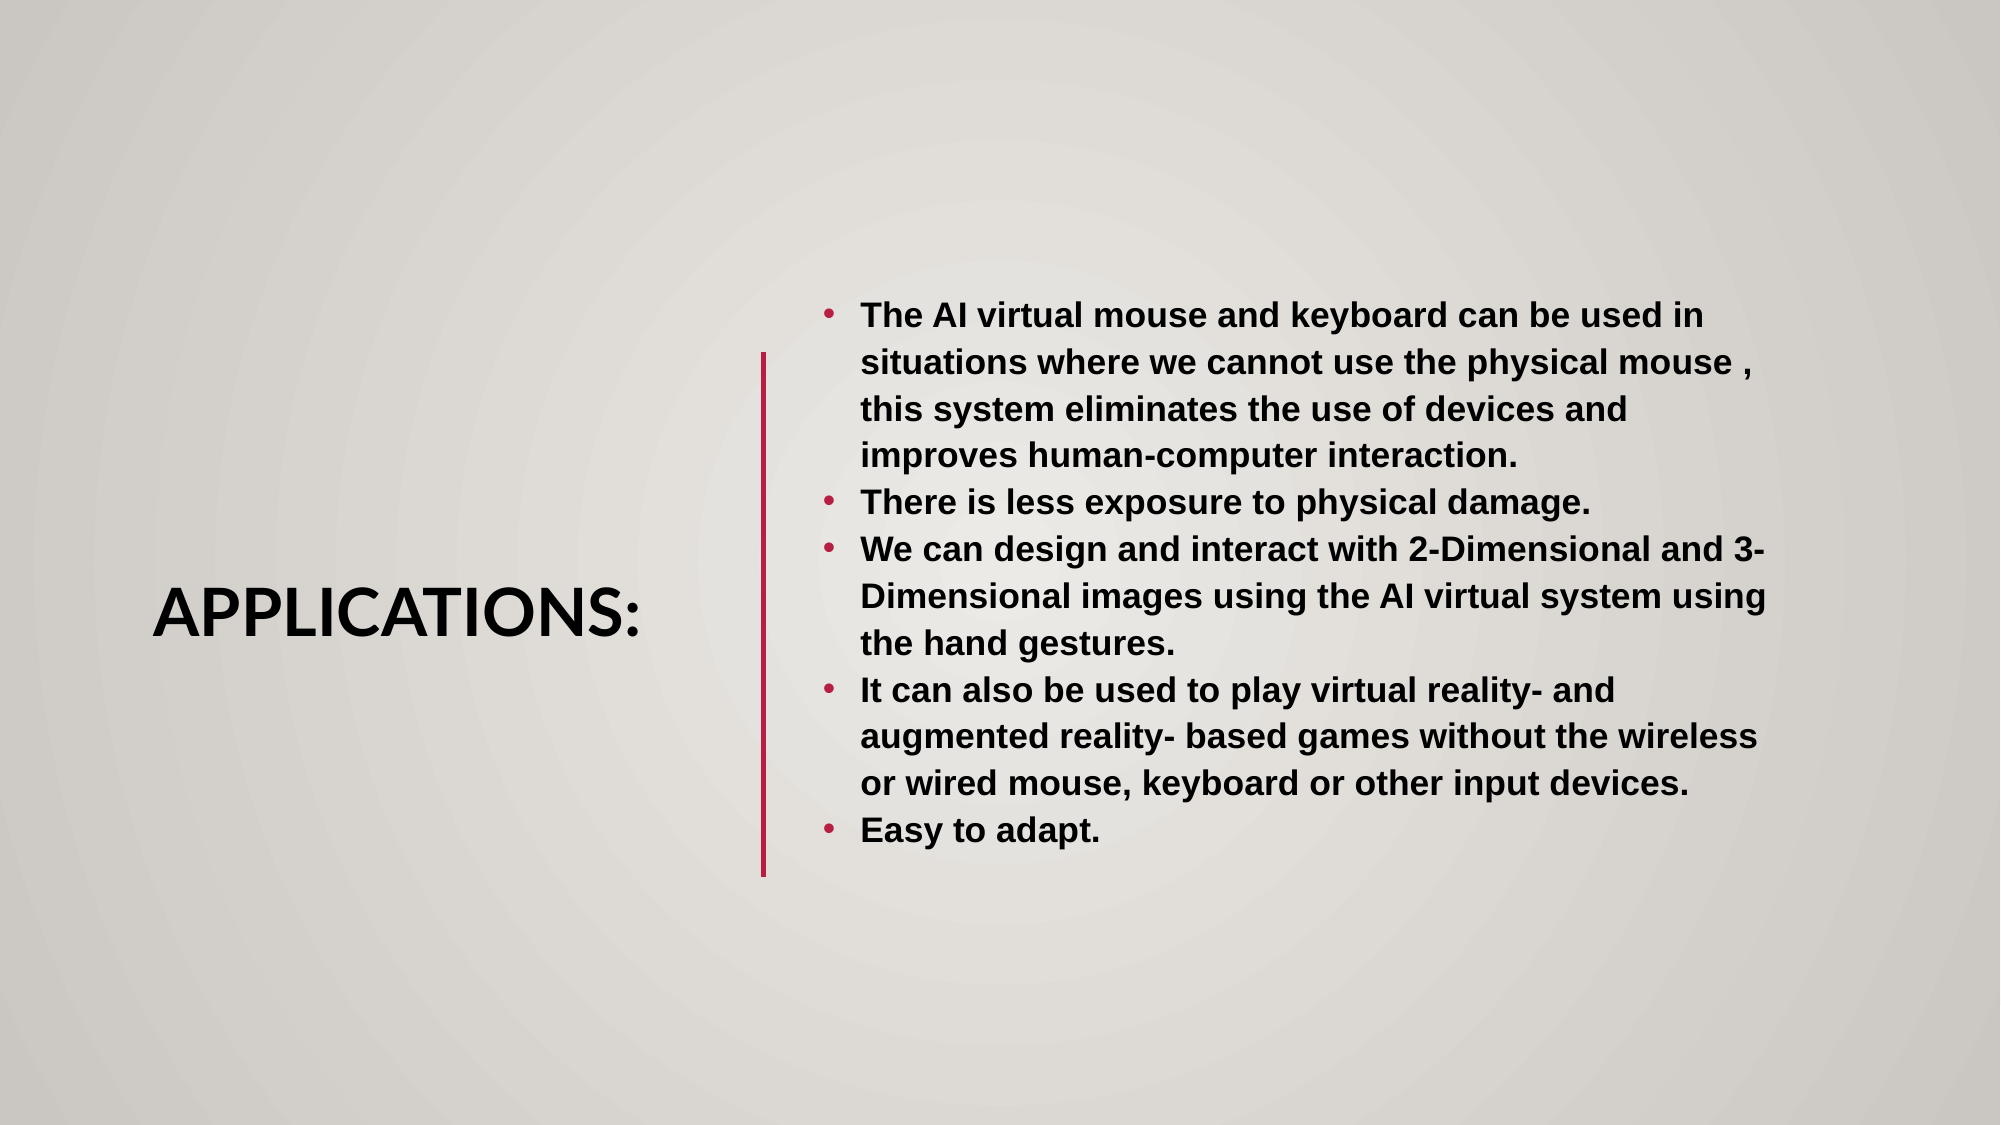

# Applications:
The AI virtual mouse and keyboard can be used in situations where we cannot use the physical mouse , this system eliminates the use of devices and  improves human-computer interaction.
There is less exposure to physical damage.
We can design and interact with 2-Dimensional and 3-Dimensional images using the AI virtual system using the hand gestures.
It can also be used to play virtual reality- and augmented reality- based games without the wireless or wired mouse, keyboard or other input devices.
Easy to adapt.